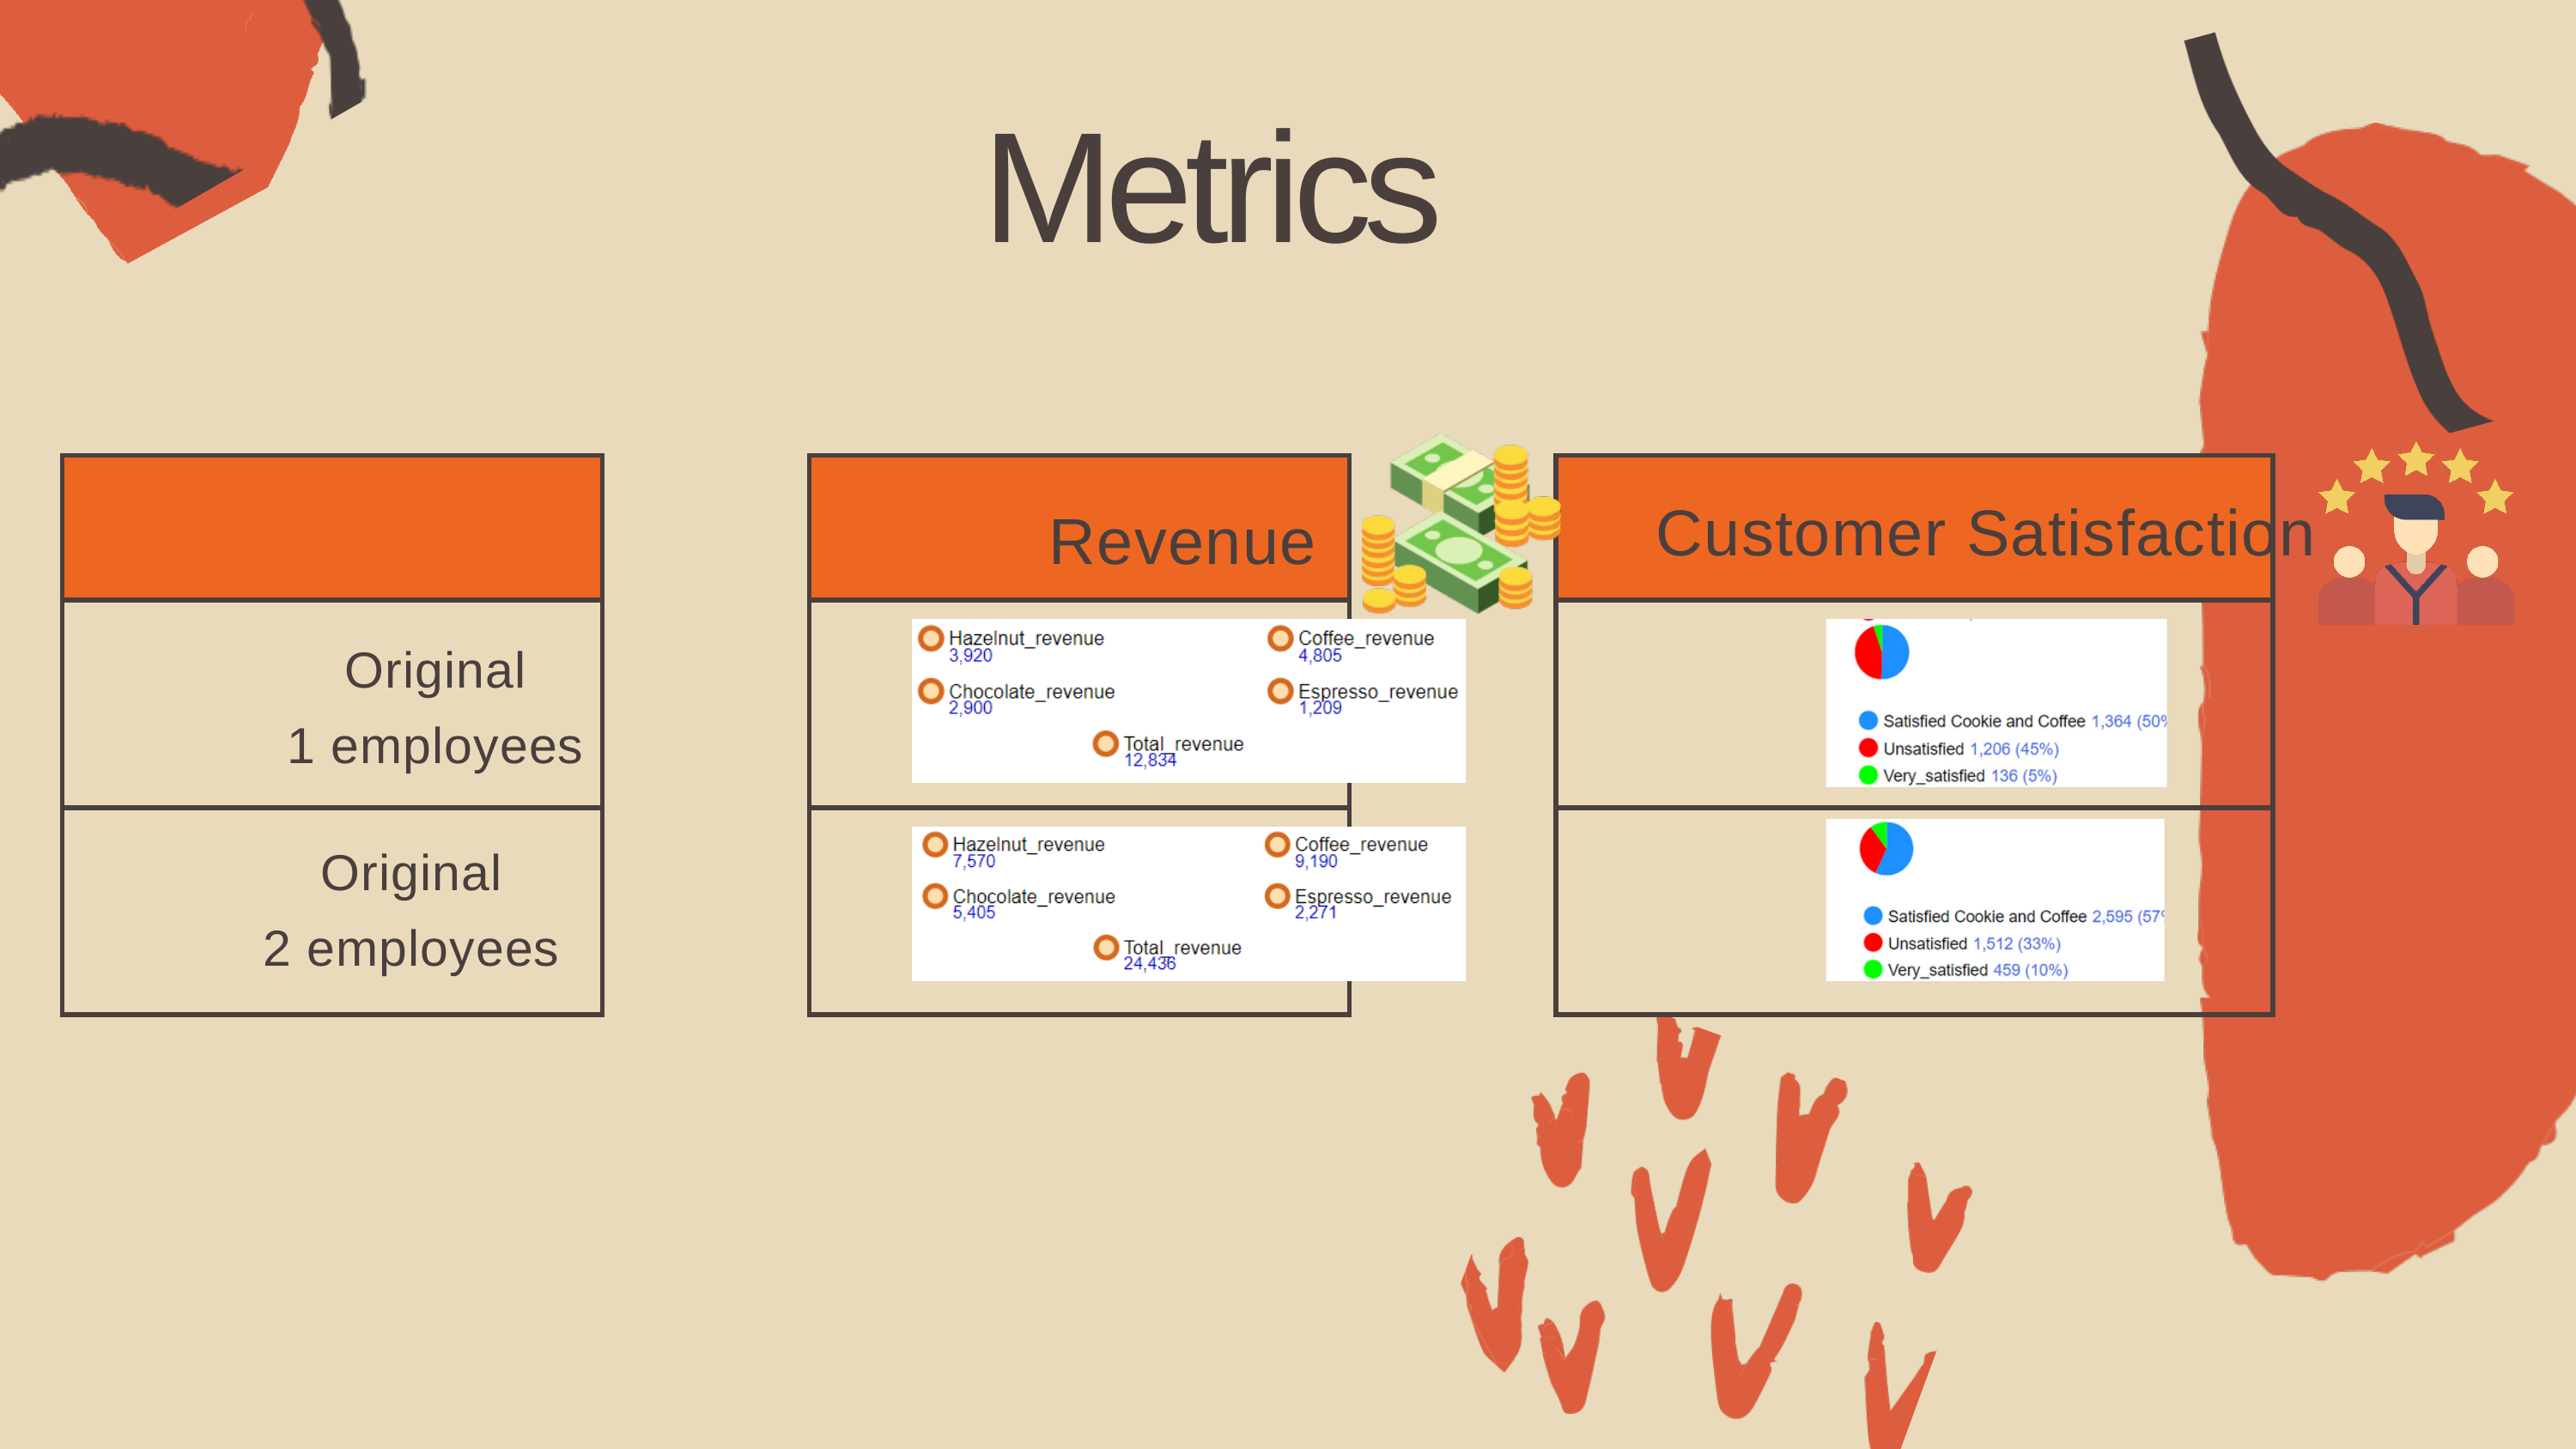

Metrics

|  |
| --- |
|  |
|  |
|  |
| --- |
|  |
|  |
|  |
| --- |
|  |
|  |
Customer Satisfaction
Revenue

Original
1 employees

Original
2 employees